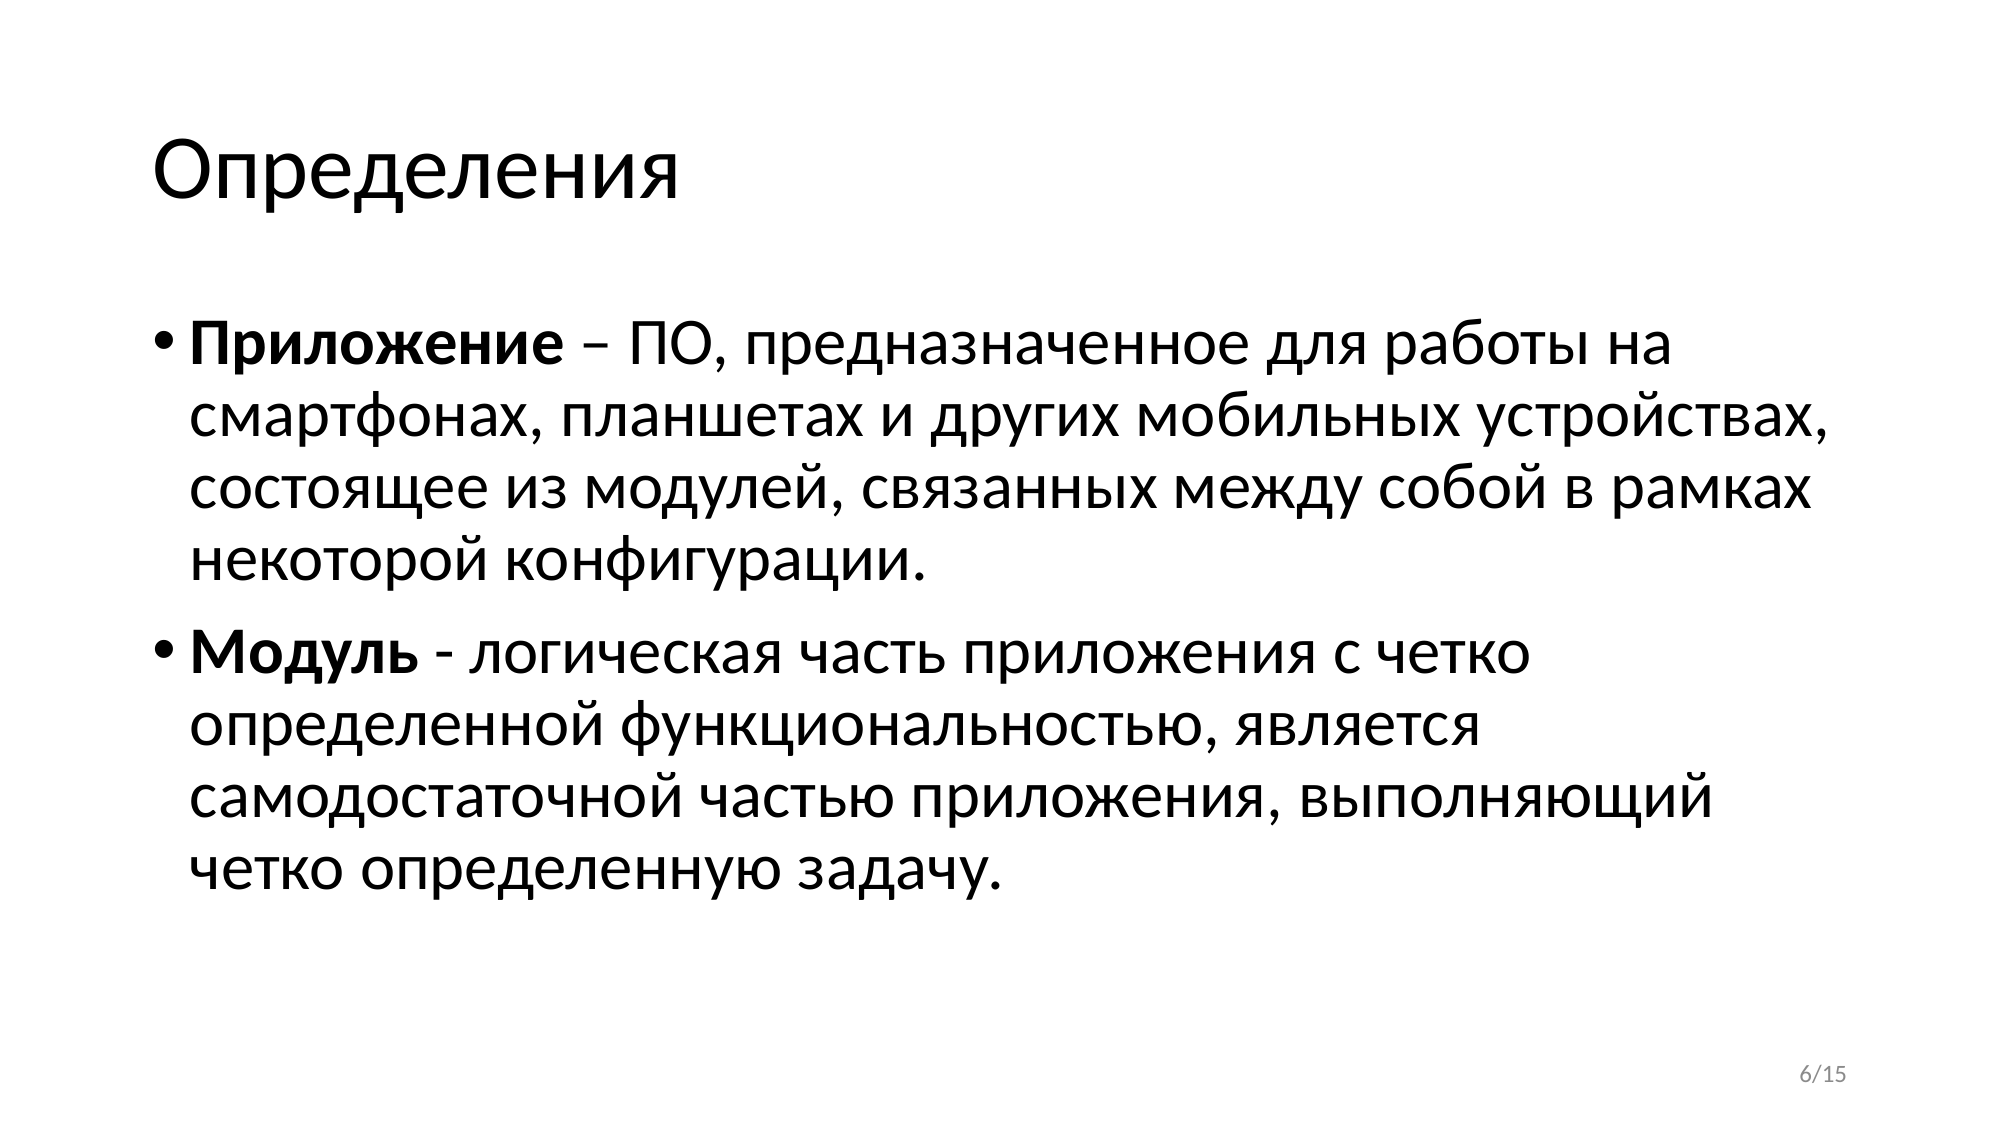

# Определения
Приложение – ПО, предназначенное для работы на смартфонах, планшетах и других мобильных устройствах, состоящее из модулей, связанных между собой в рамках некоторой конфигурации.
Модуль - логическая часть приложения с четко определенной функциональностью, является самодостаточной частью приложения, выполняющий четко определенную задачу.
6/15